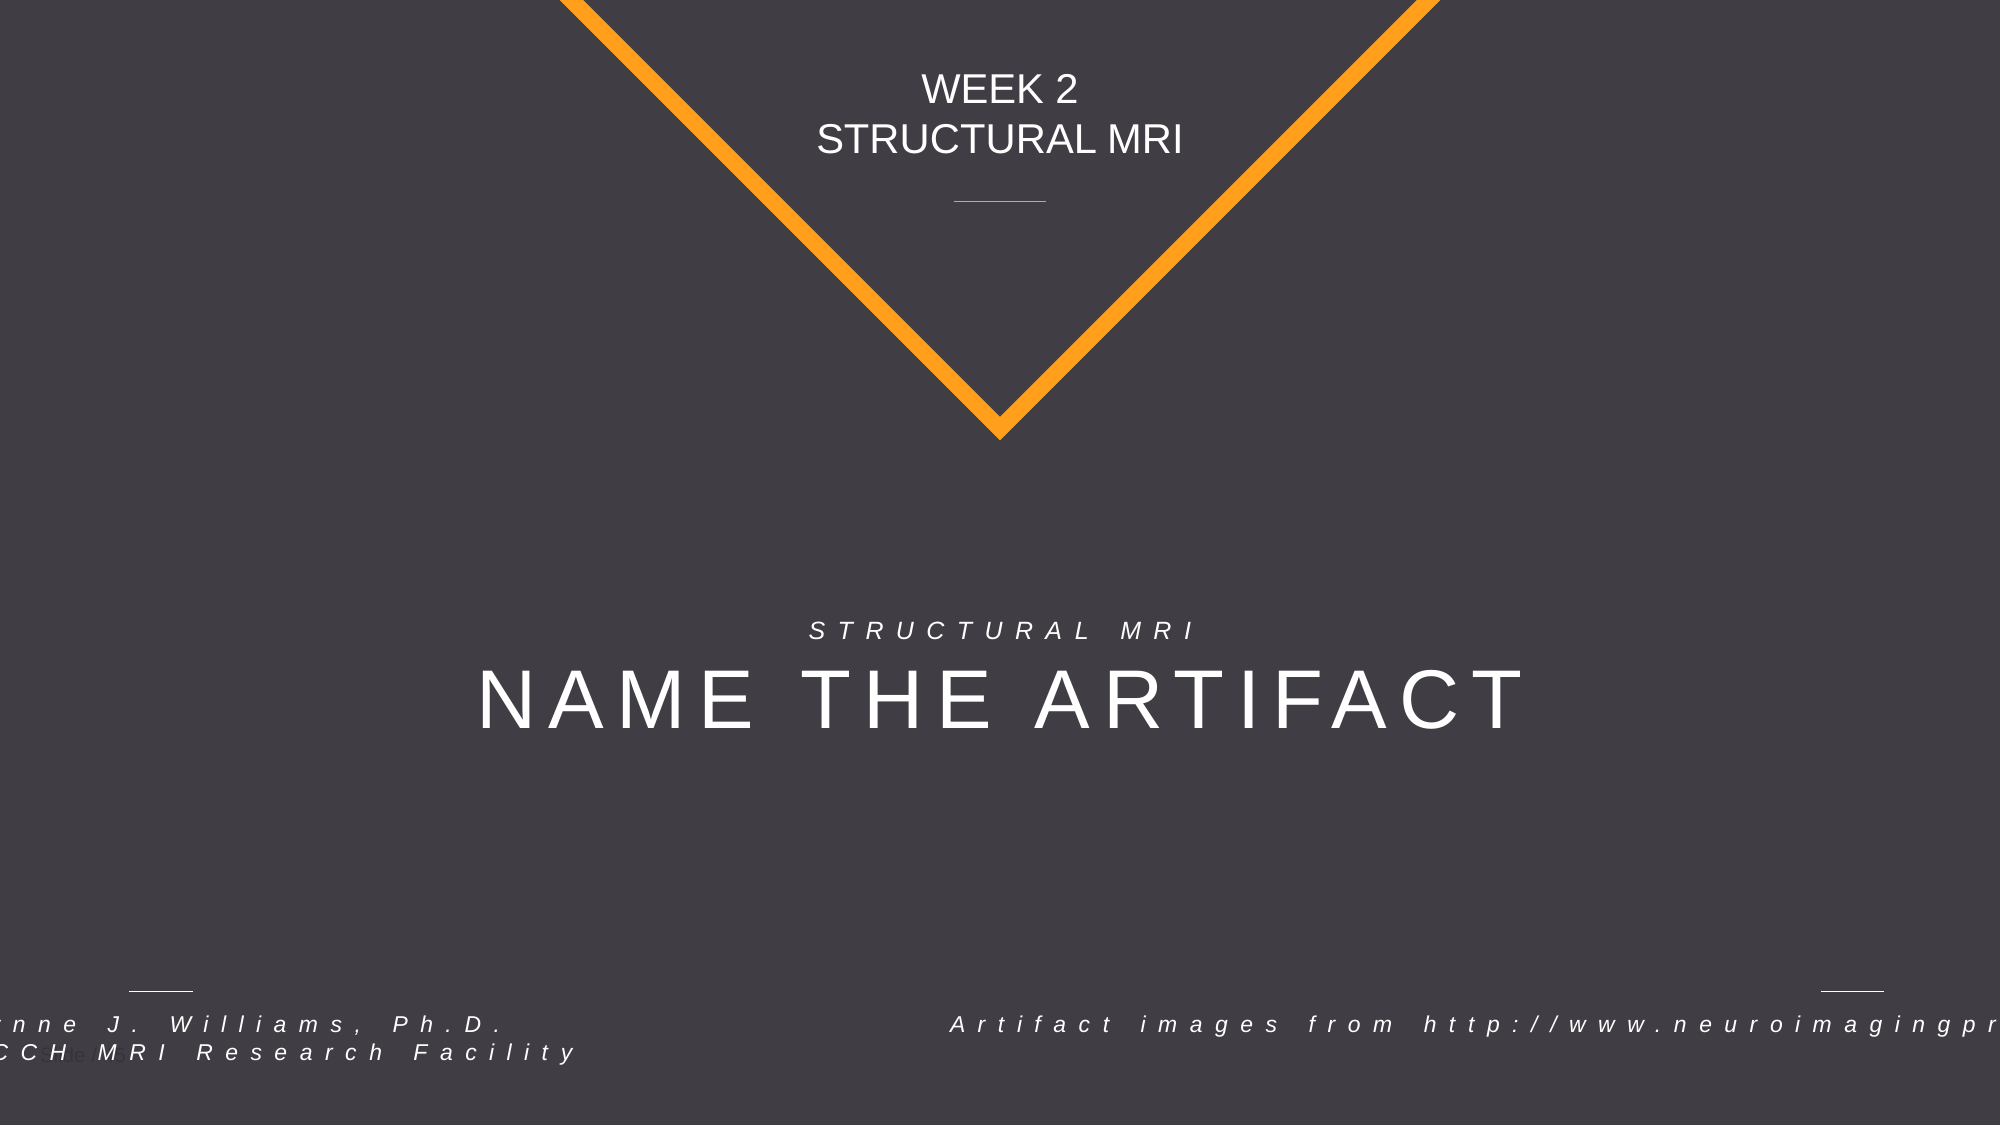

WEEK 2
STRUCTURAL MRI
STRUCTURAL MRI
NAME THE ARTIFACT
Lynne J. Williams, Ph.D.
BCCH MRI Research Facility
Artifact images from http://www.neuroimagingprimers.org/